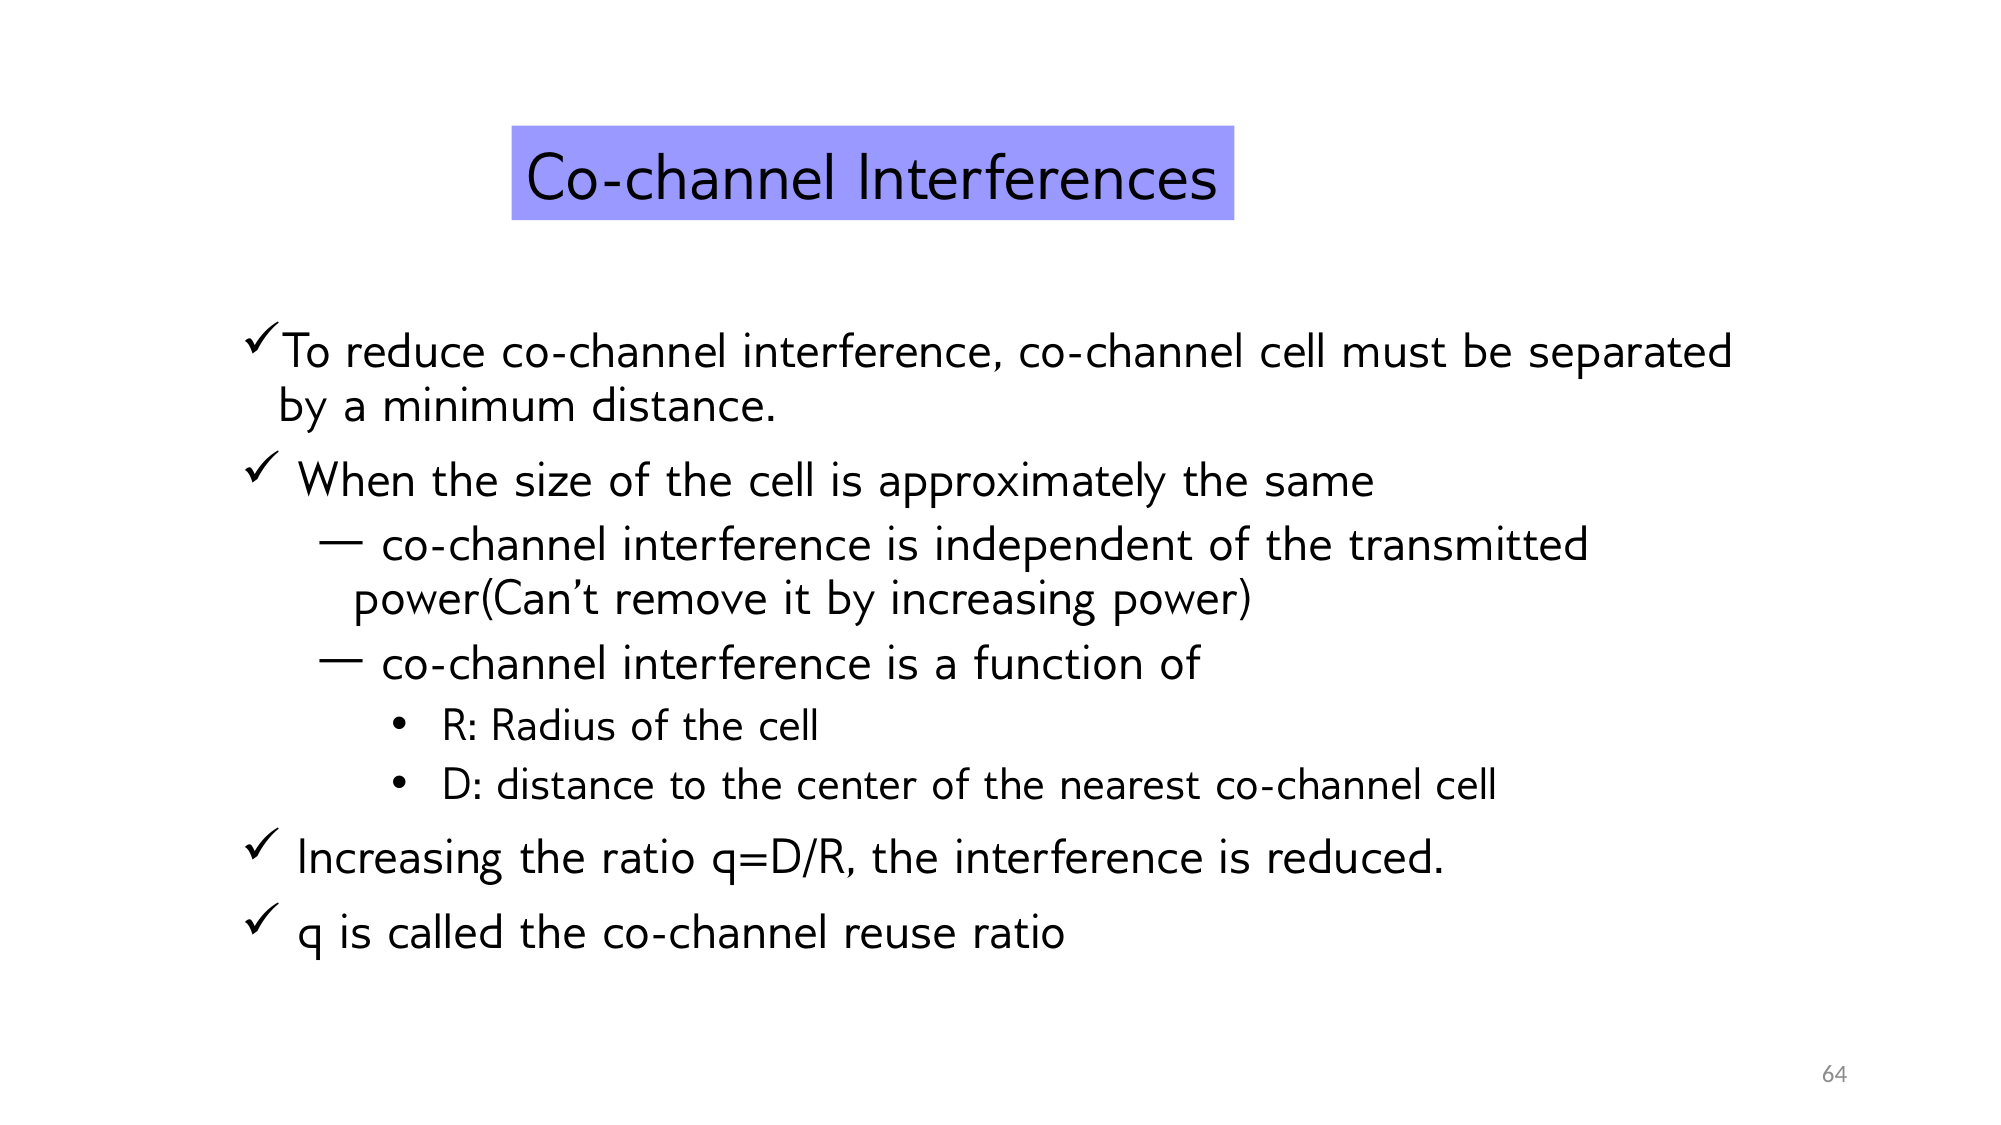

Co-channel Interferences
To reduce co-channel interference, co-channel cell must be separated by a minimum distance.
 When the size of the cell is approximately the same
 co-channel interference is independent of the transmitted power(Can’t remove it by increasing power)
 co-channel interference is a function of
 R: Radius of the cell
 D: distance to the center of the nearest co-channel cell
 Increasing the ratio q=D/R, the interference is reduced.
 q is called the co-channel reuse ratio

64